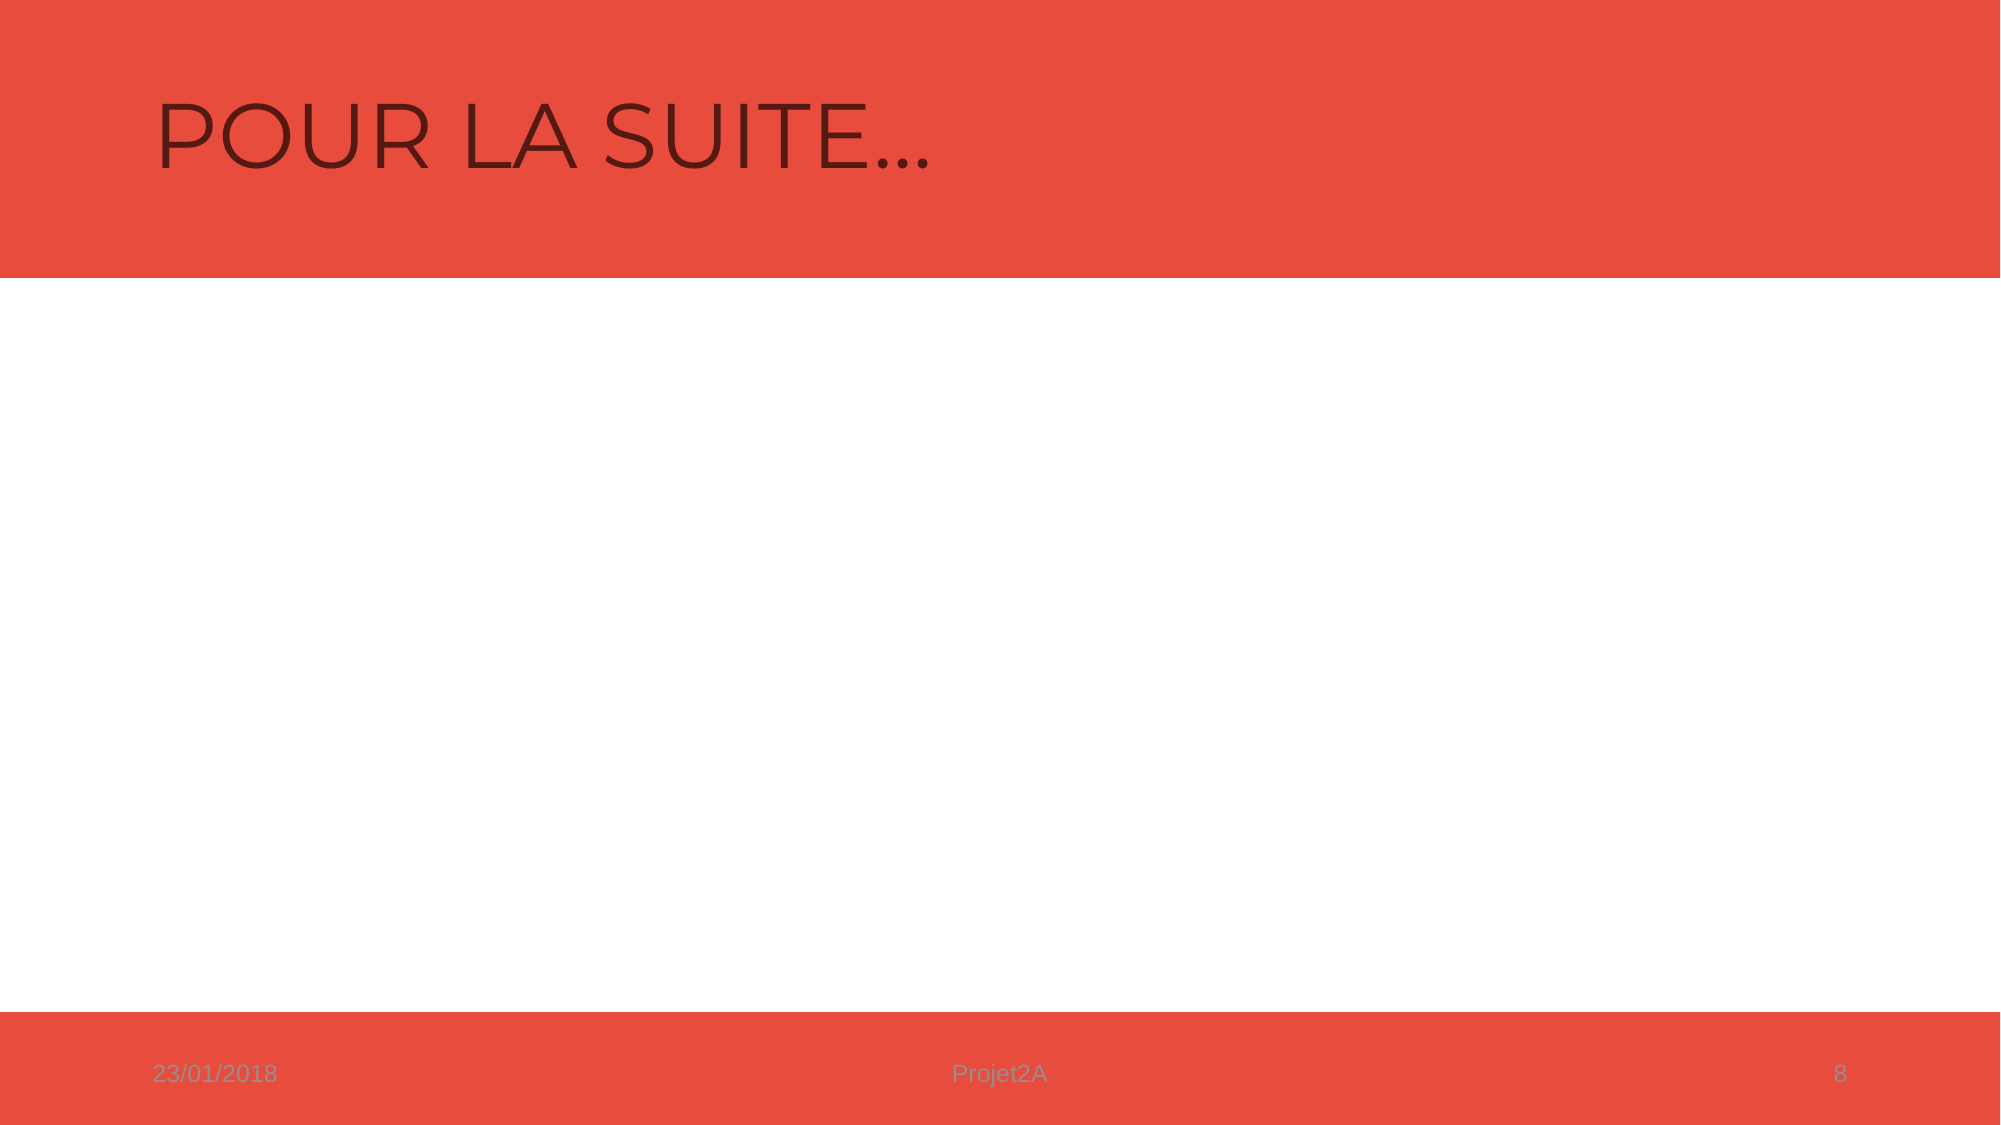

# POUR LA SUITE…

23/01/2018
Projet2A
8